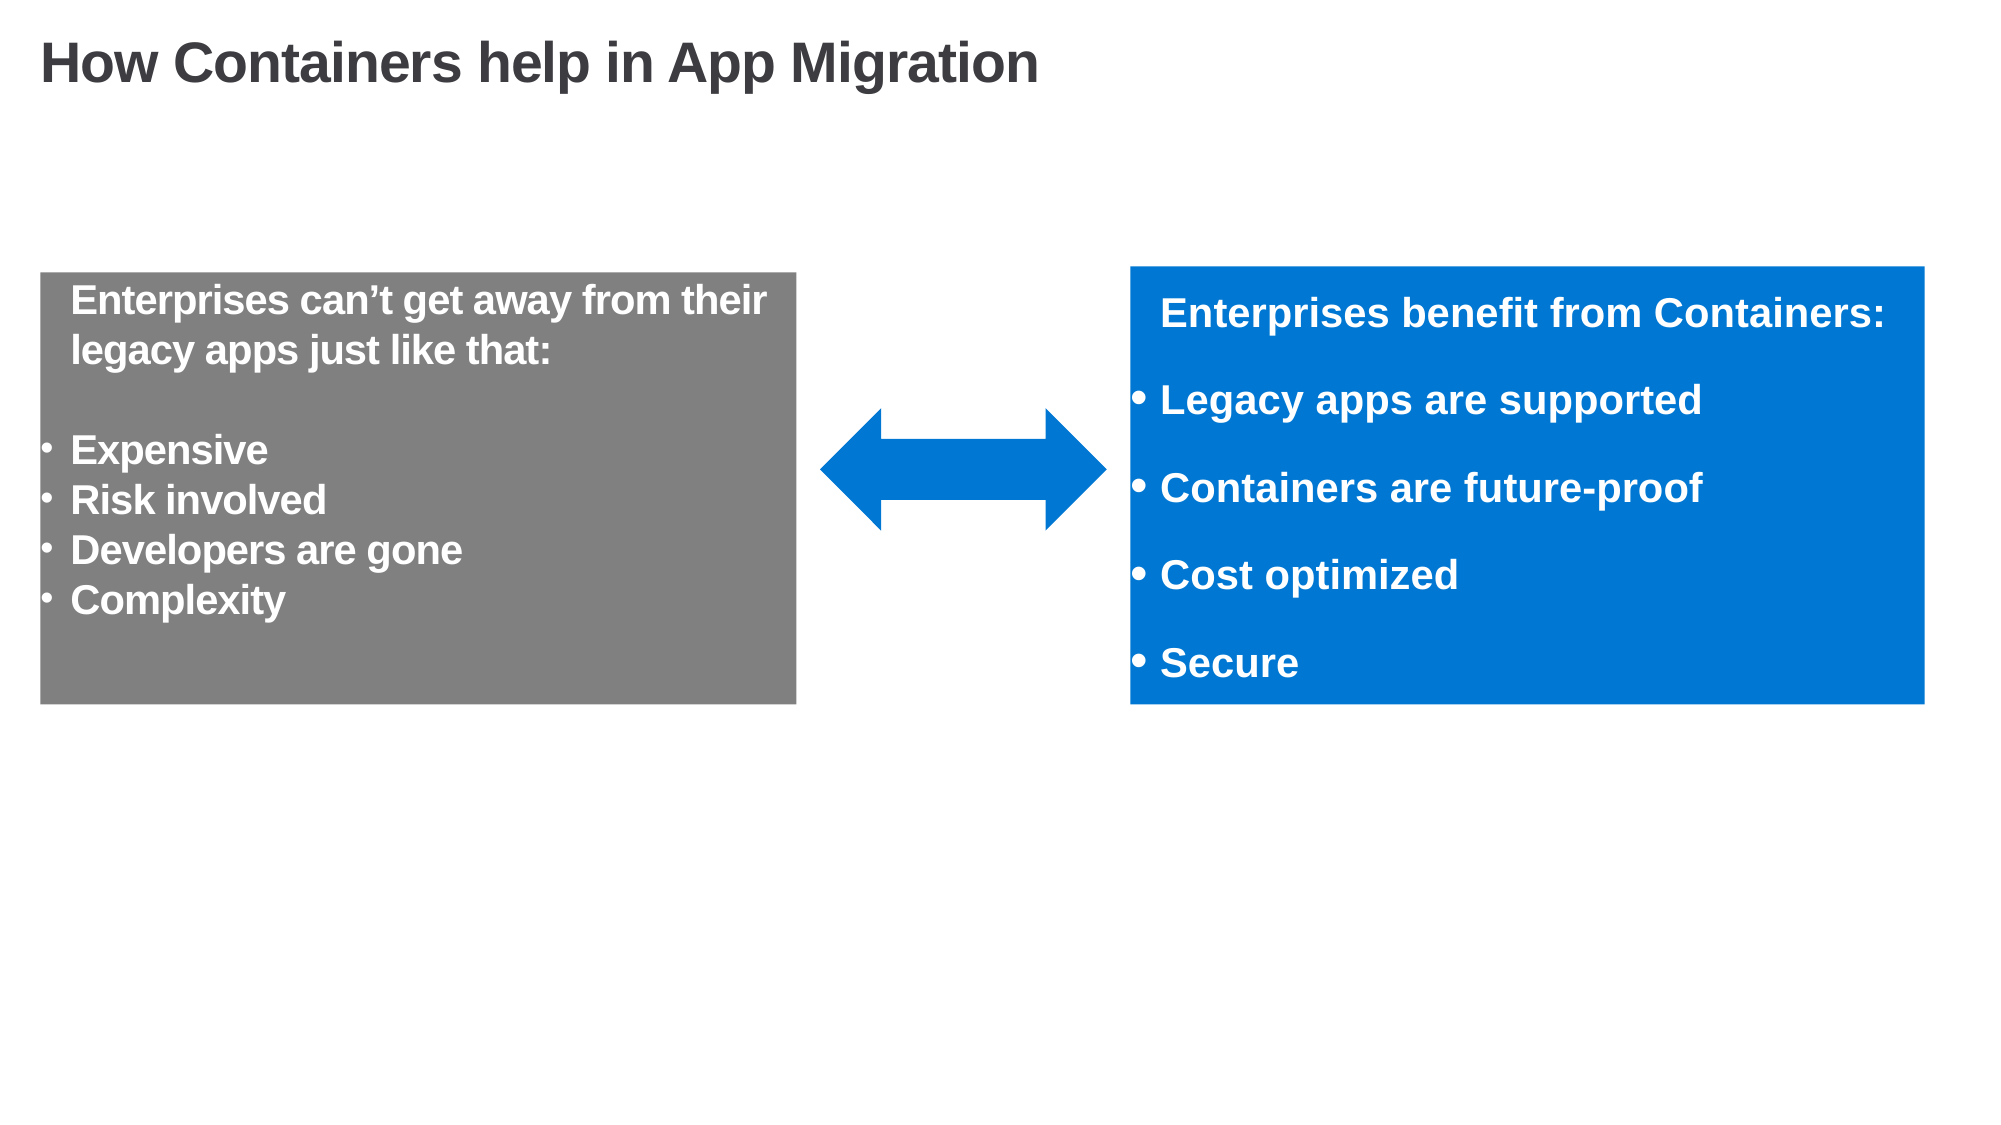

# How Containers help in App Migration

Enterprises benefit from Containers:
Legacy apps are supported
Containers are future-proof
Cost optimized
Secure
Enterprises can’t get away from their legacy apps just like that:

Expensive
Risk involved
Developers are gone
Complexity